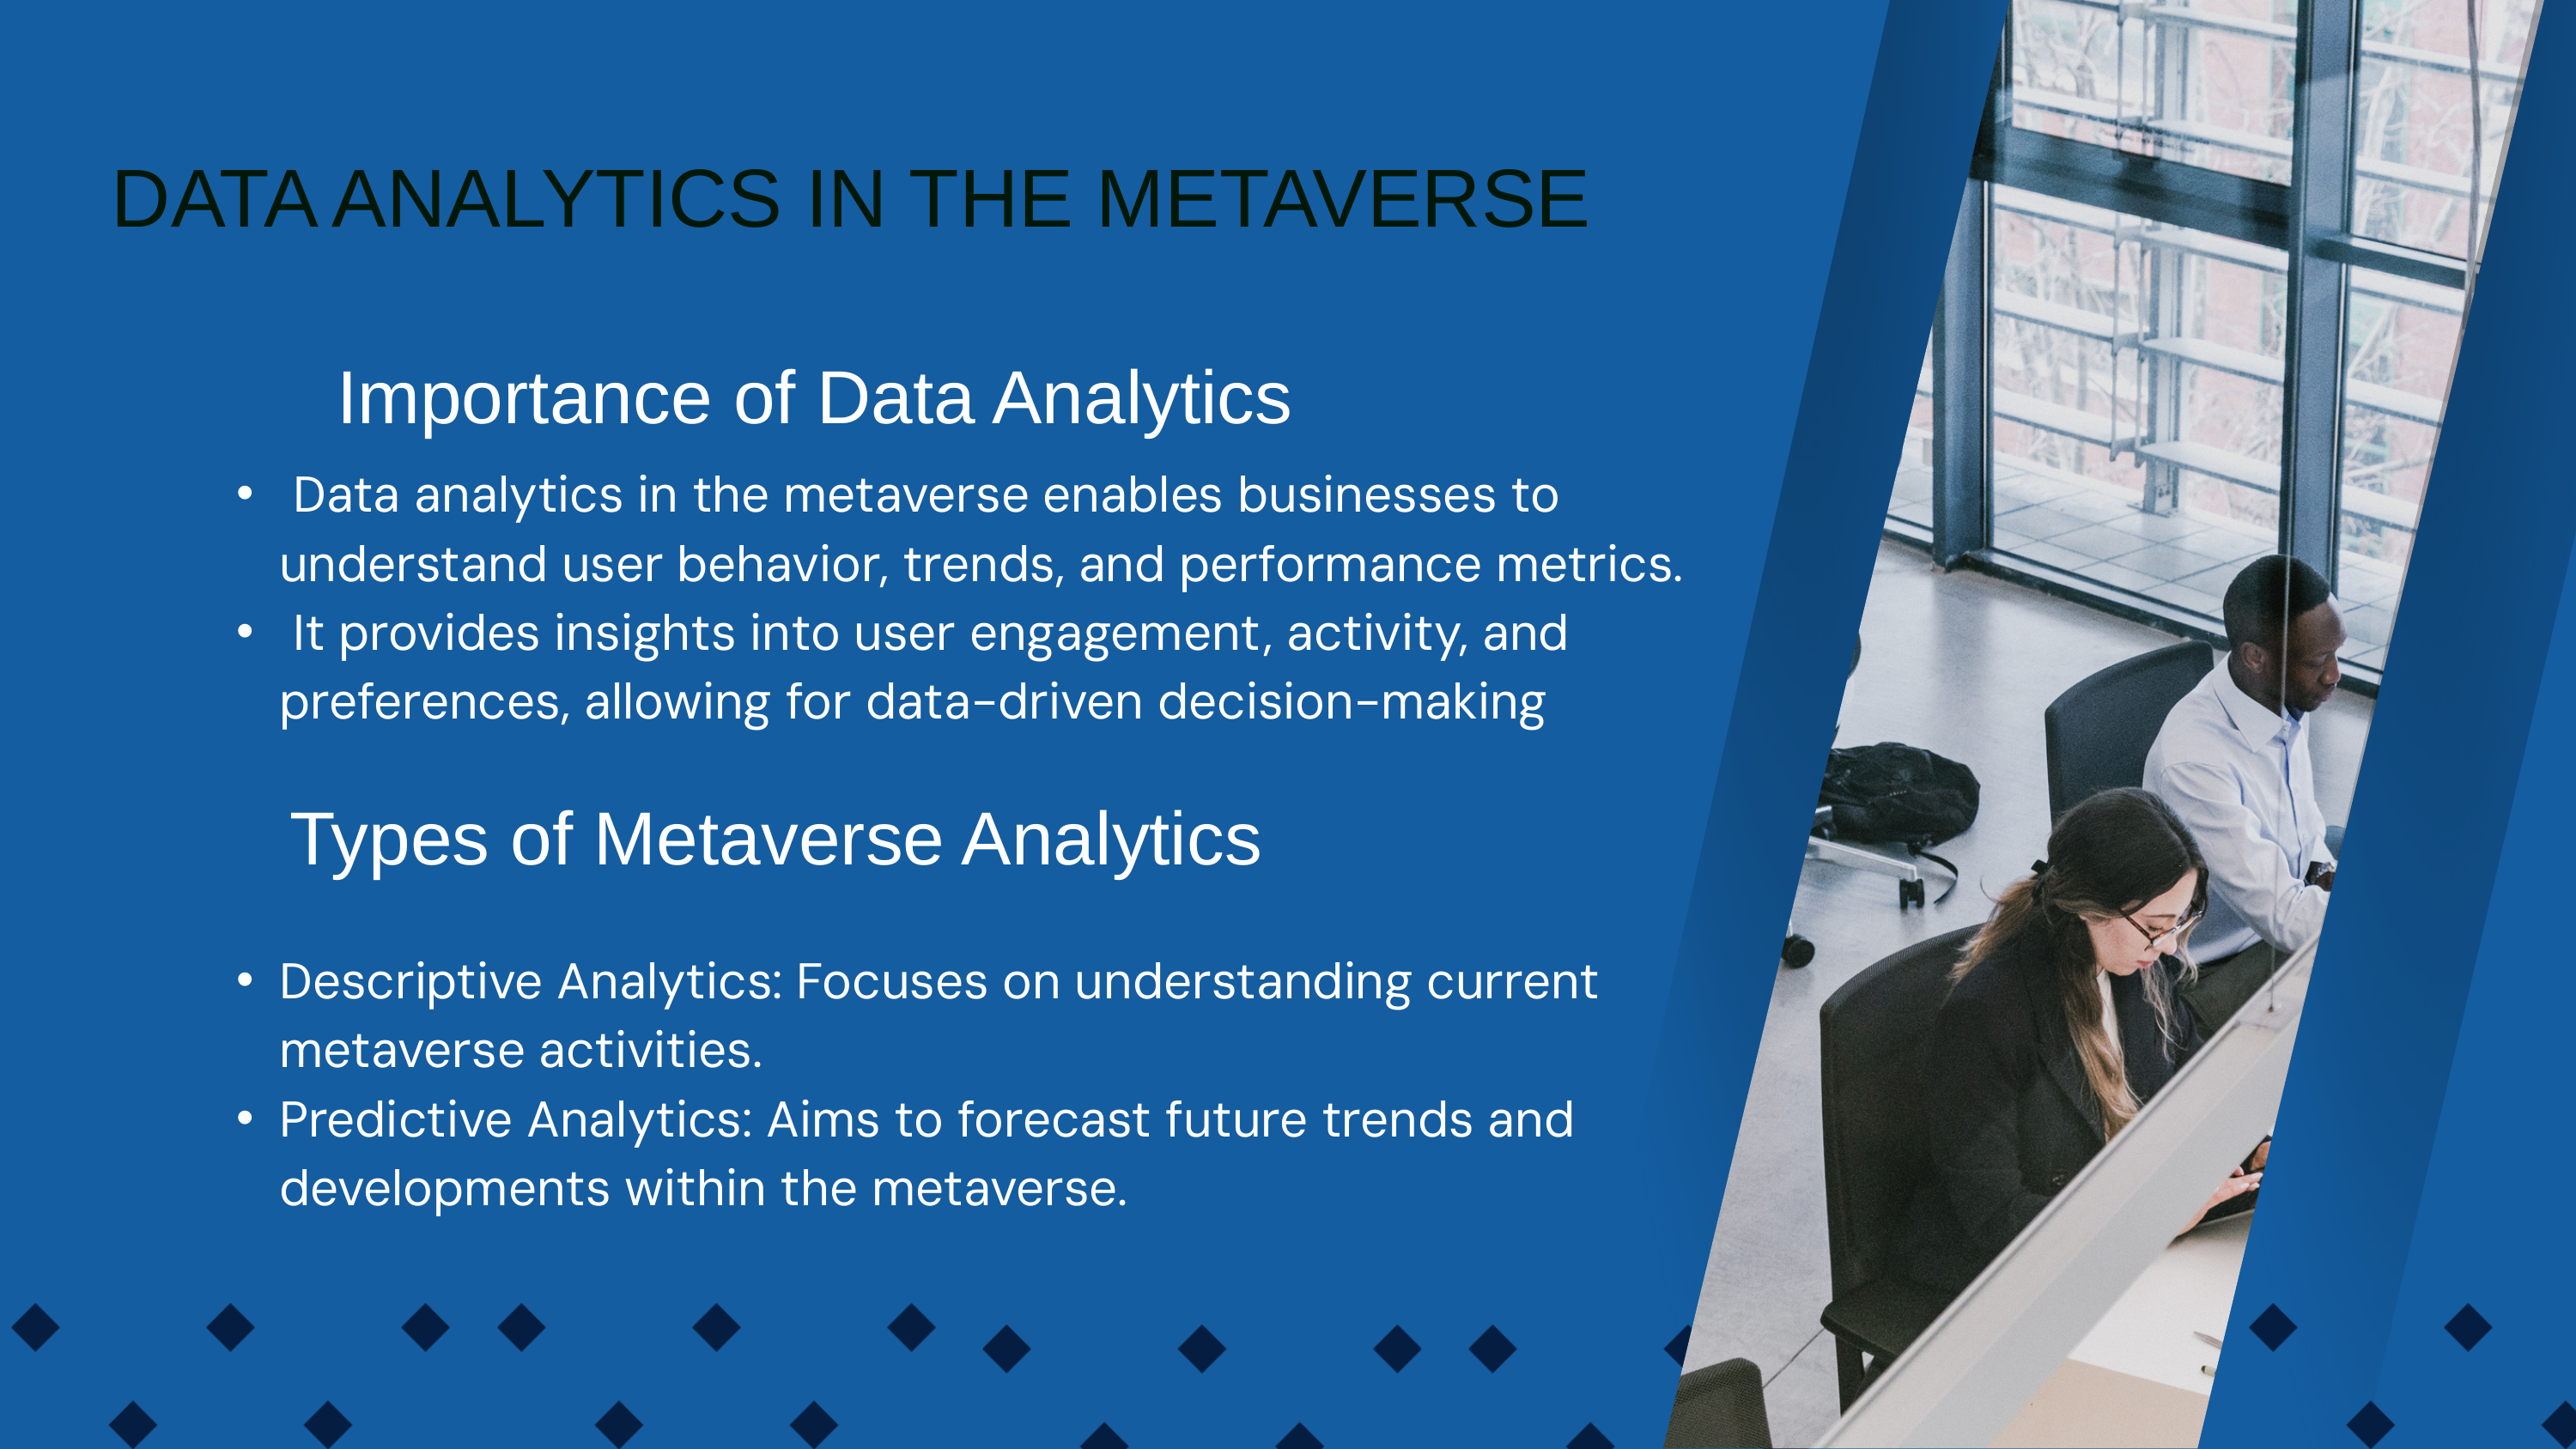

DATA ANALYTICS IN THE METAVERSE
Importance of Data Analytics
 Data analytics in the metaverse enables businesses to understand user behavior, trends, and performance metrics.
 It provides insights into user engagement, activity, and preferences, allowing for data-driven decision-making

Types of Metaverse Analytics
Descriptive Analytics: Focuses on understanding current metaverse activities.
Predictive Analytics: Aims to forecast future trends and developments within the metaverse.